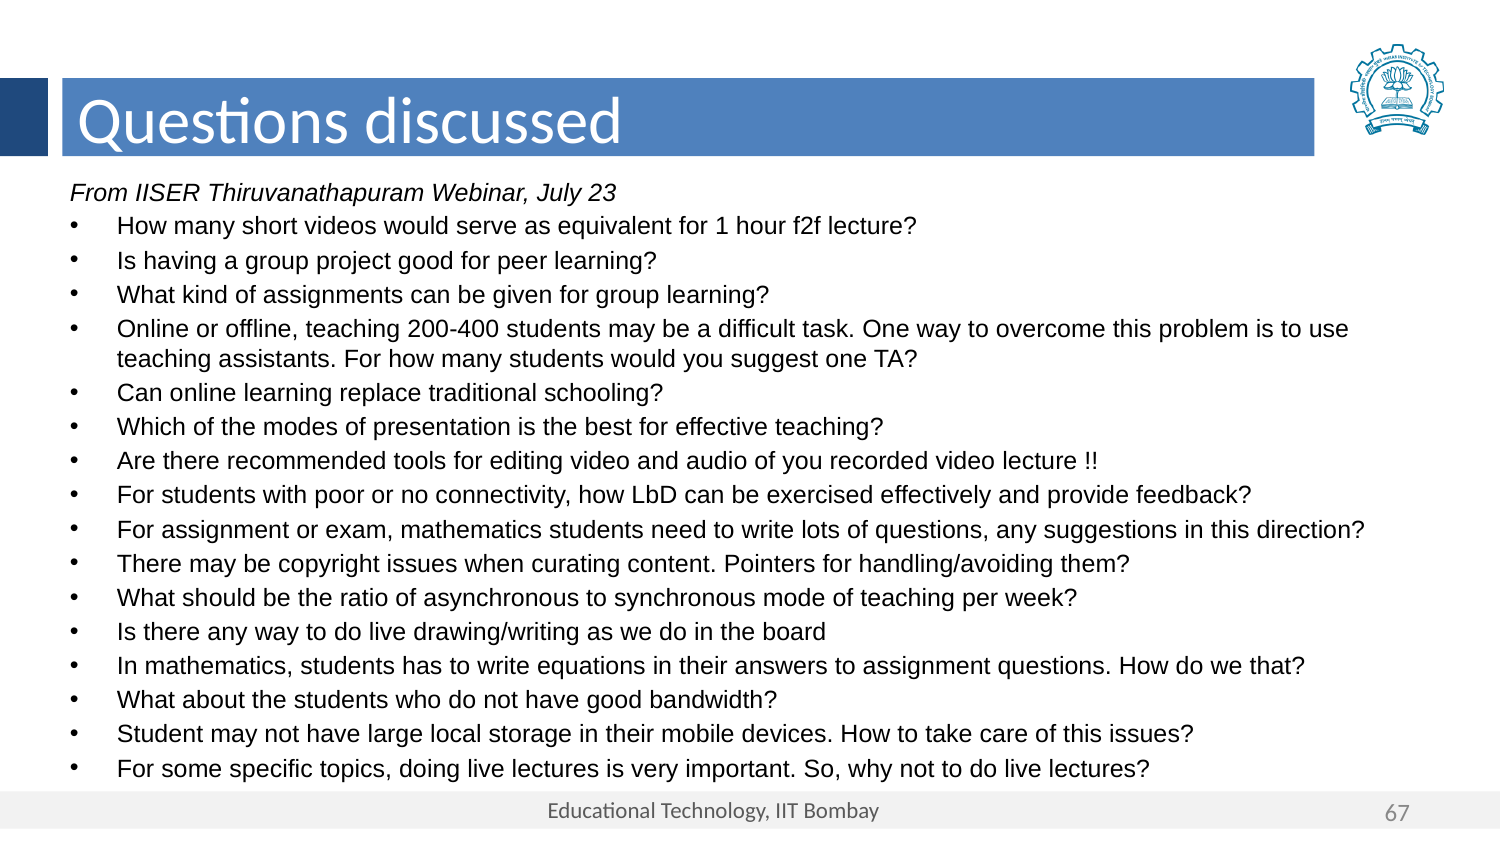

Questions discussed
From IISER Thiruvanathapuram Webinar, July 23
How many short videos would serve as equivalent for 1 hour f2f lecture?
Is having a group project good for peer learning?
What kind of assignments can be given for group learning?
Online or offline, teaching 200-400 students may be a difficult task. One way to overcome this problem is to use teaching assistants. For how many students would you suggest one TA?
Can online learning replace traditional schooling?
Which of the modes of presentation is the best for effective teaching?
Are there recommended tools for editing video and audio of you recorded video lecture !!
For students with poor or no connectivity, how LbD can be exercised effectively and provide feedback?
For assignment or exam, mathematics students need to write lots of questions, any suggestions in this direction?
There may be copyright issues when curating content. Pointers for handling/avoiding them?
What should be the ratio of asynchronous to synchronous mode of teaching per week?
Is there any way to do live drawing/writing as we do in the board
In mathematics, students has to write equations in their answers to assignment questions. How do we that?
What about the students who do not have good bandwidth?
Student may not have large local storage in their mobile devices. How to take care of this issues?
For some specific topics, doing live lectures is very important. So, why not to do live lectures?
67